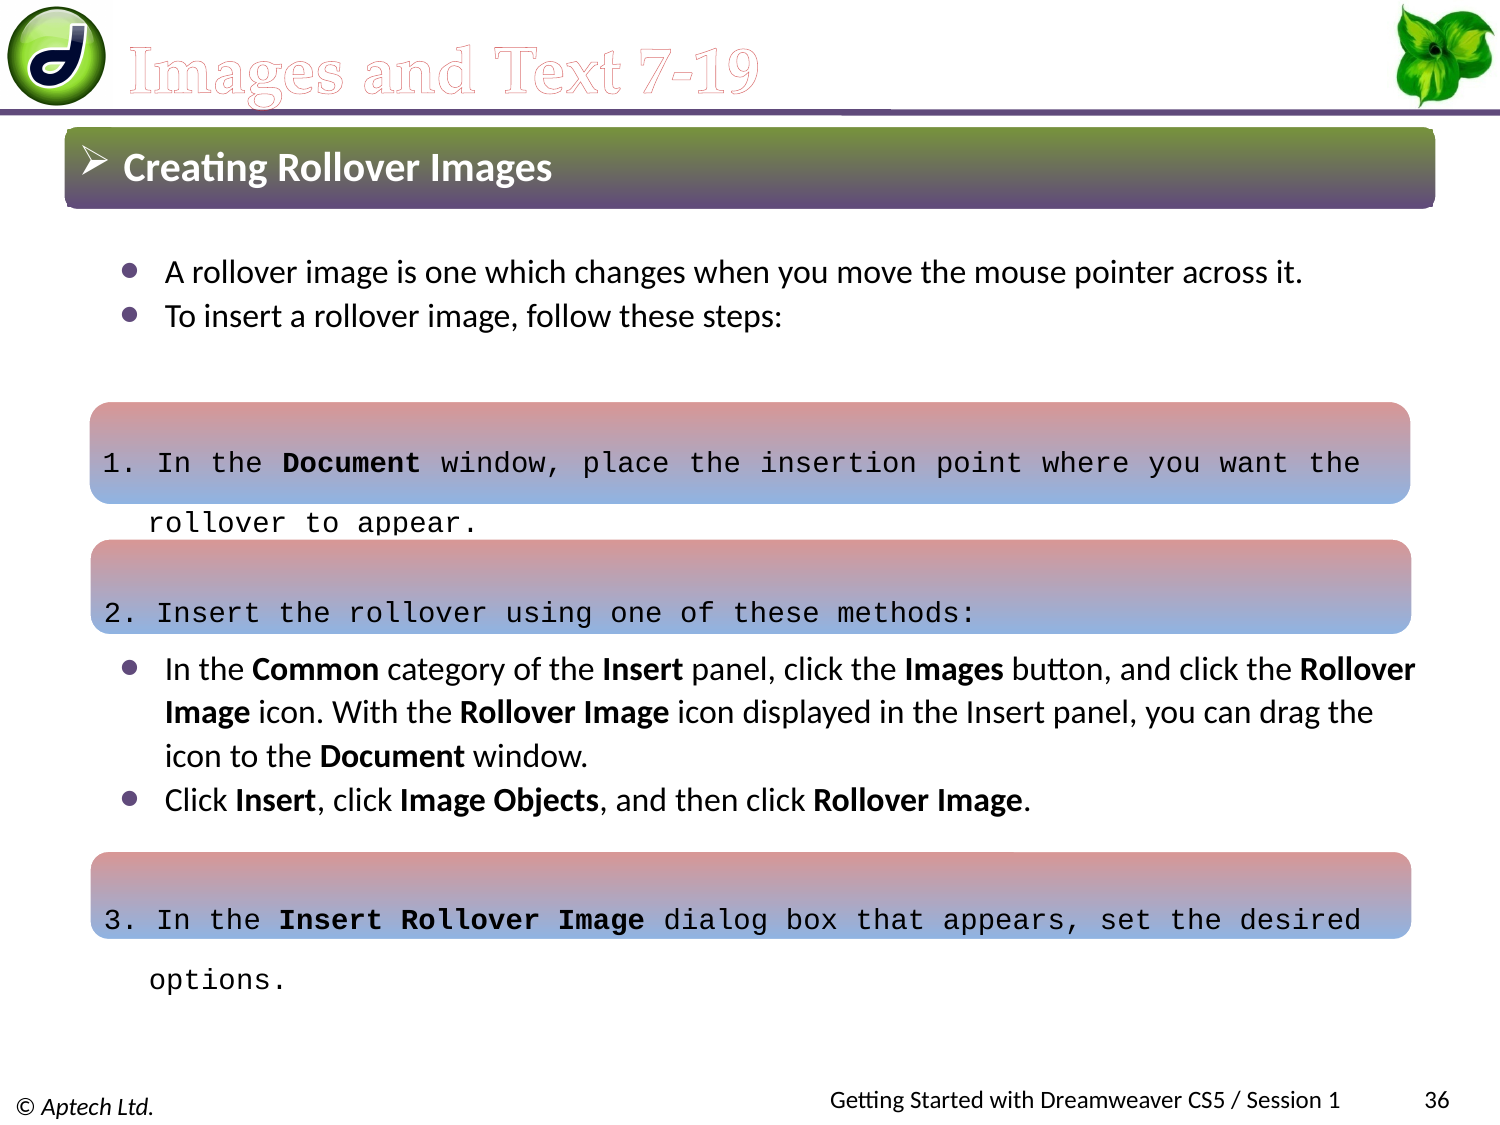

# Images and Text 7-19

 Creating Rollover Images
A rollover image is one which changes when you move the mouse pointer across it.
To insert a rollover image, follow these steps:

1. In the Document window, place the insertion point where you want the rollover to appear.

2. Insert the rollover using one of these methods:

In the Common category of the Insert panel, click the Images button, and click the Rollover Image icon. With the Rollover Image icon displayed in the Insert panel, you can drag the icon to the Document window.
Click Insert, click Image Objects, and then click Rollover Image.

3. In the Insert Rollover Image dialog box that appears, set the desired options.

Getting Started with Dreamweaver CS5 / Session 1
36